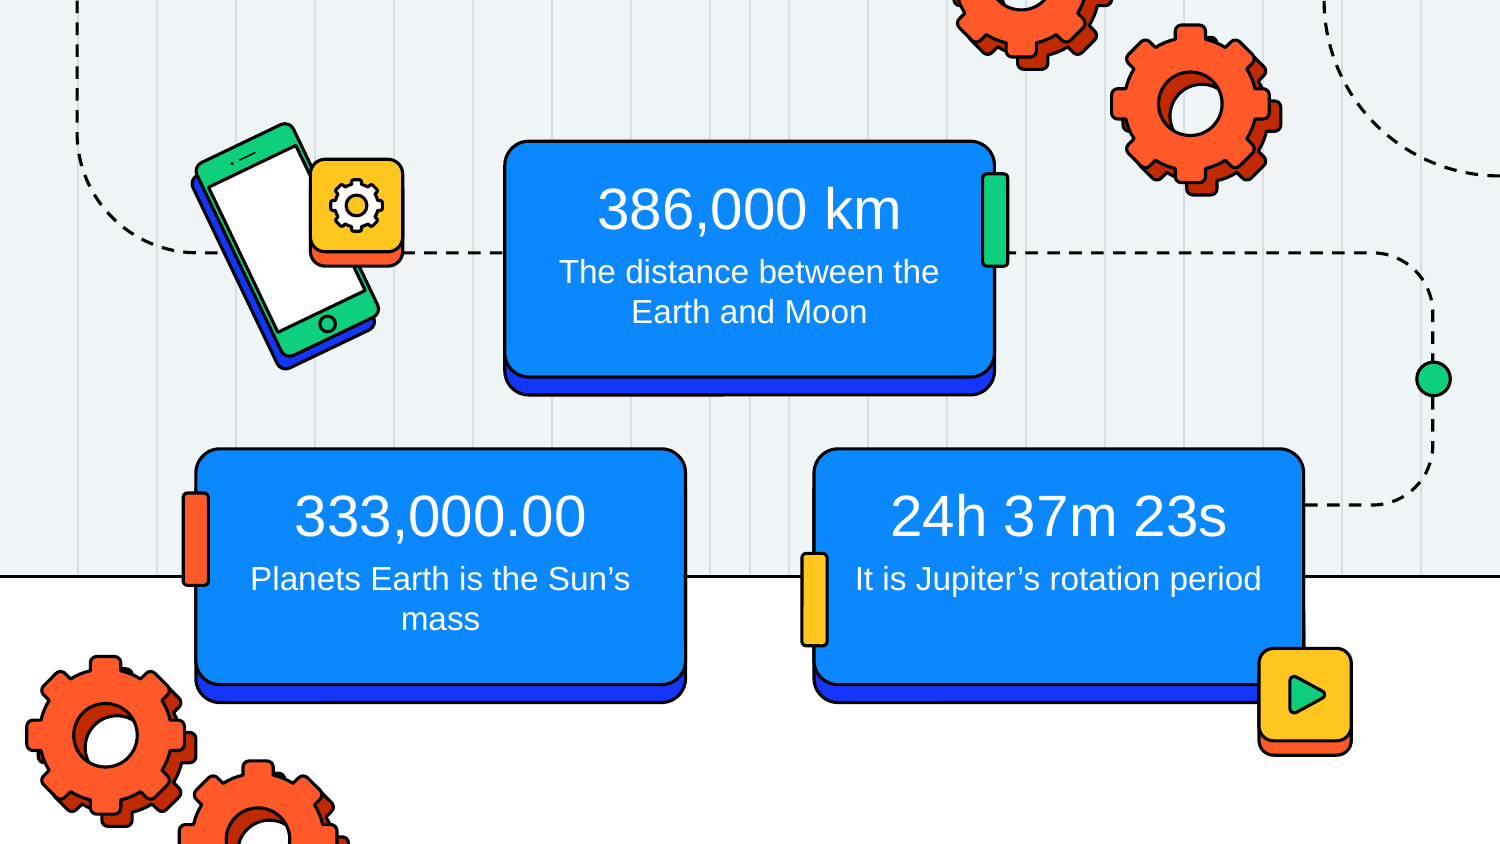

386,000 km
The distance between the Earth and Moon
333,000.00
# 24h 37m 23s
Planets Earth is the Sun’s mass
It is Jupiter’s rotation period